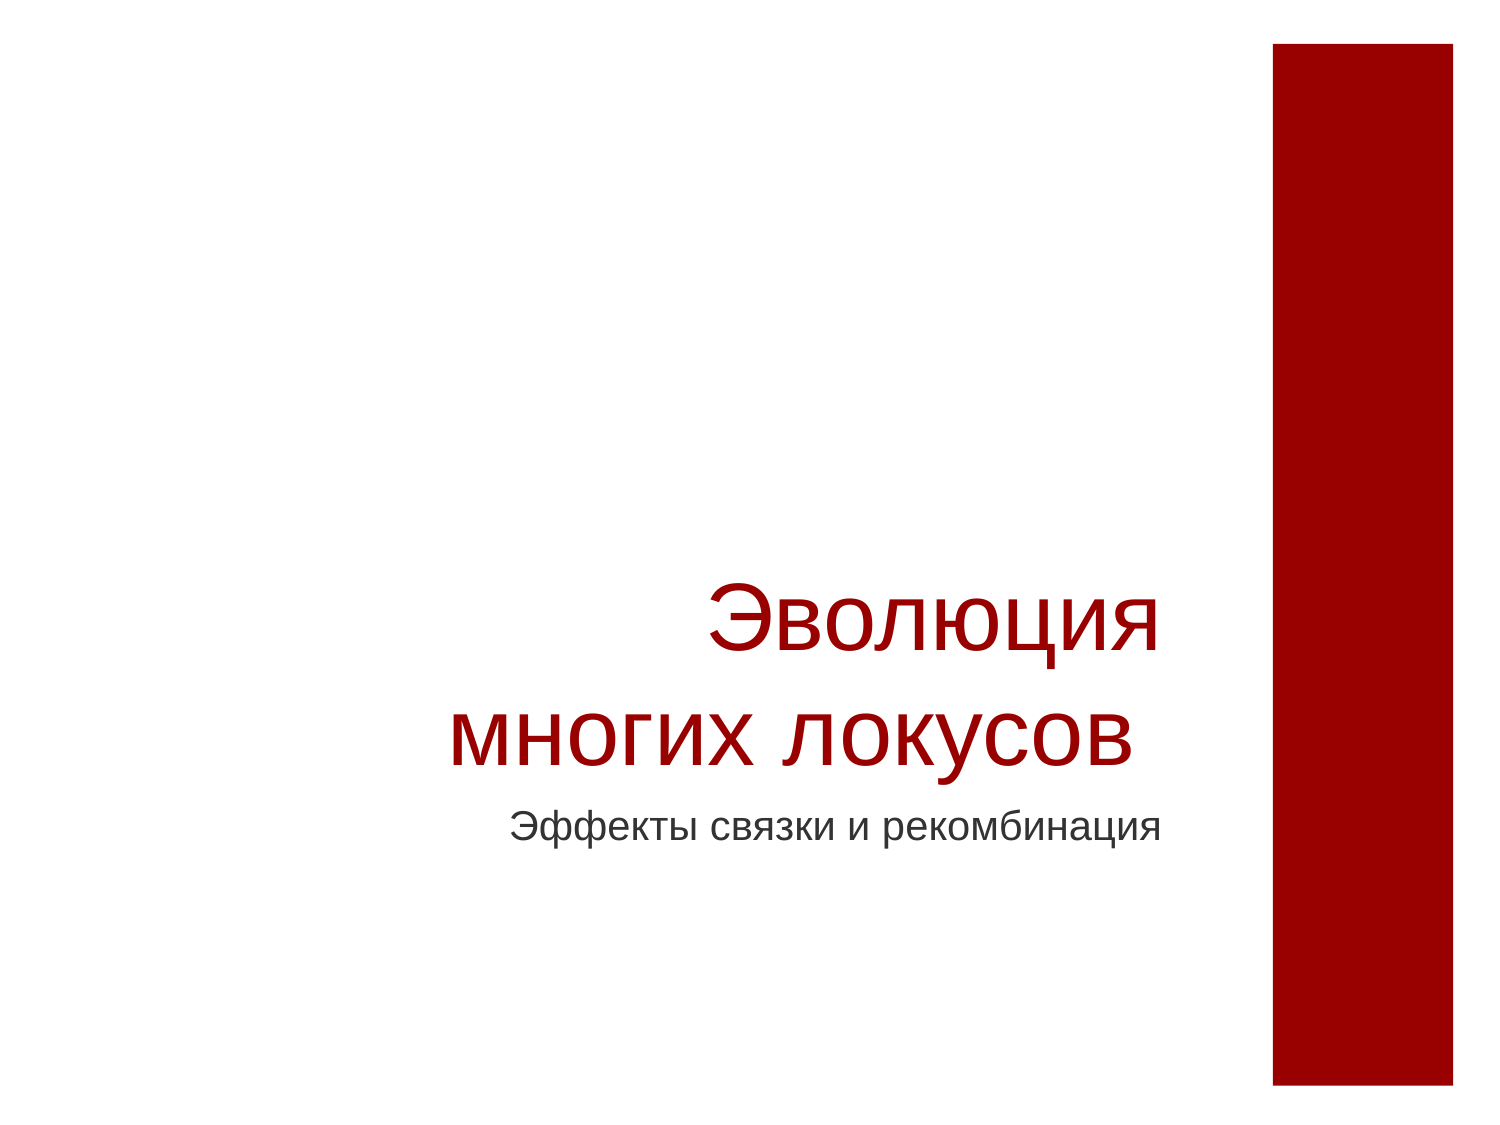

# Эволюция многих локусов
Эффекты связки и рекомбинация